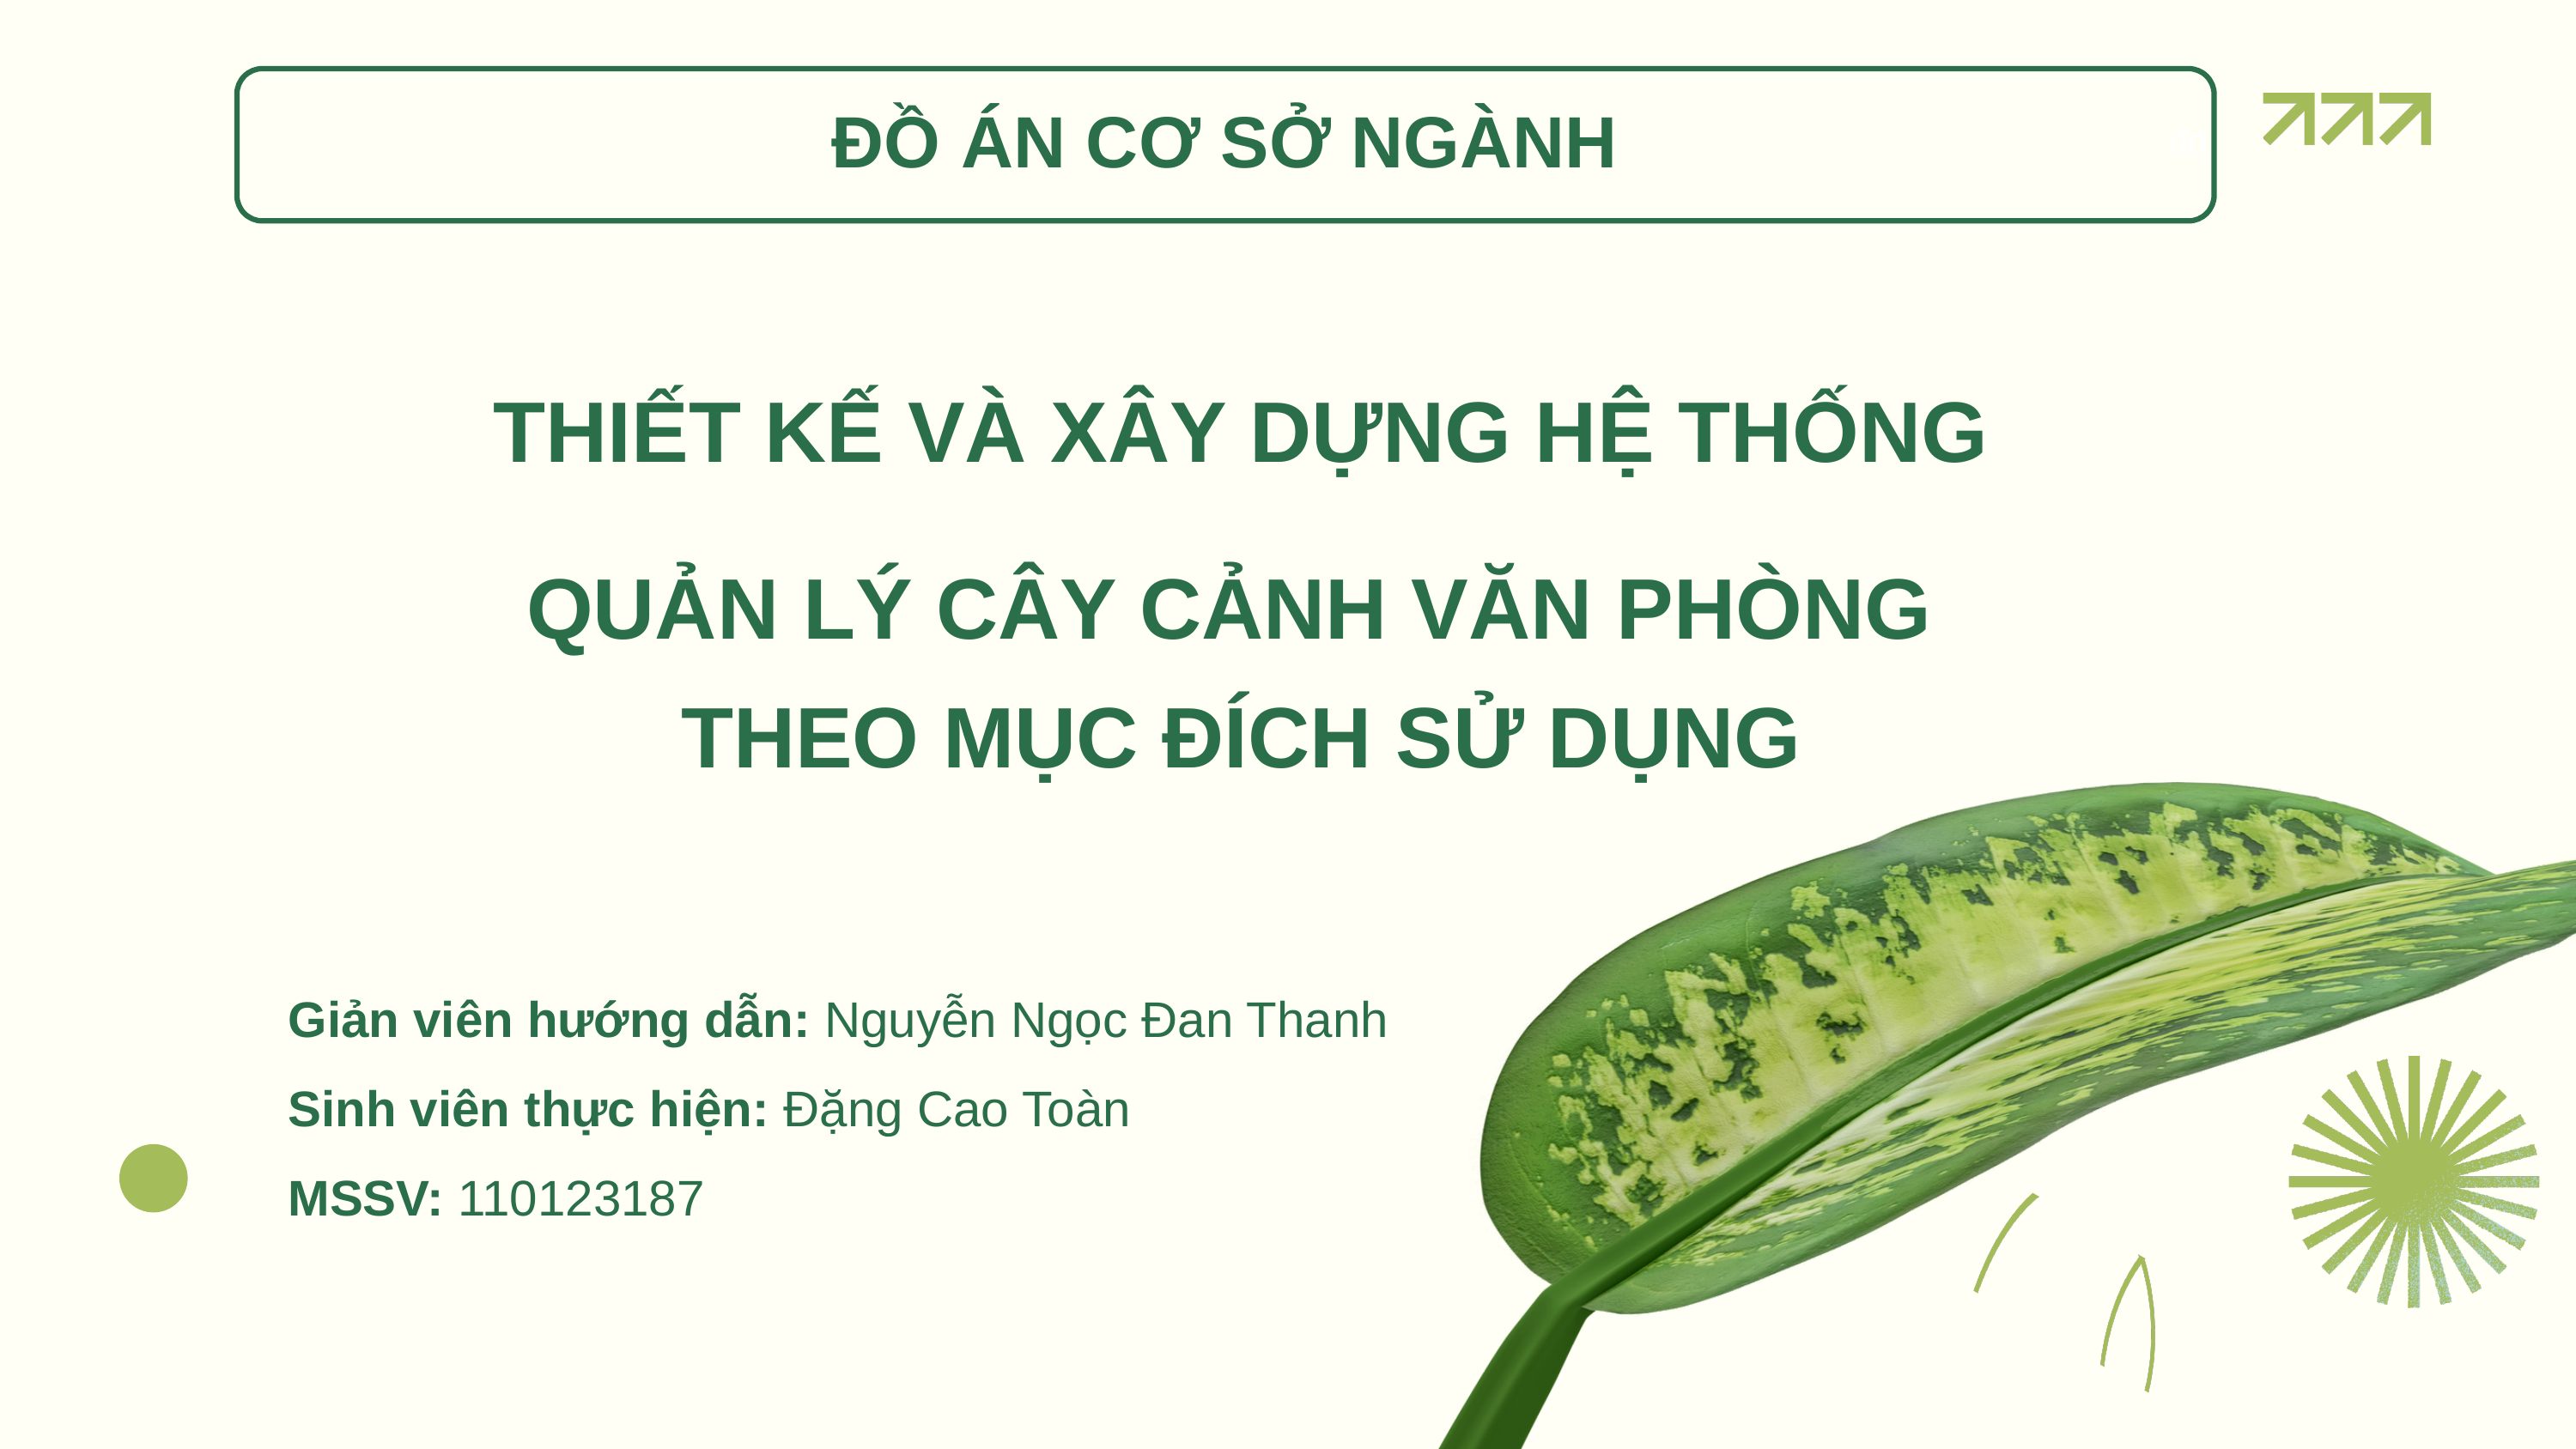

đd

ĐỒ ÁN CƠ SỞ NGÀNH
THIẾT KẾ VÀ XÂY DỰNG HỆ THỐNG
QUẢN LÝ CÂY CẢNH VĂN PHÒNG
THEO MỤC ĐÍCH SỬ DỤNG

Giản viên hướng dẫn: Nguyễn Ngọc Đan Thanh
Sinh viên thực hiện: Đặng Cao Toàn
MSSV: 110123187